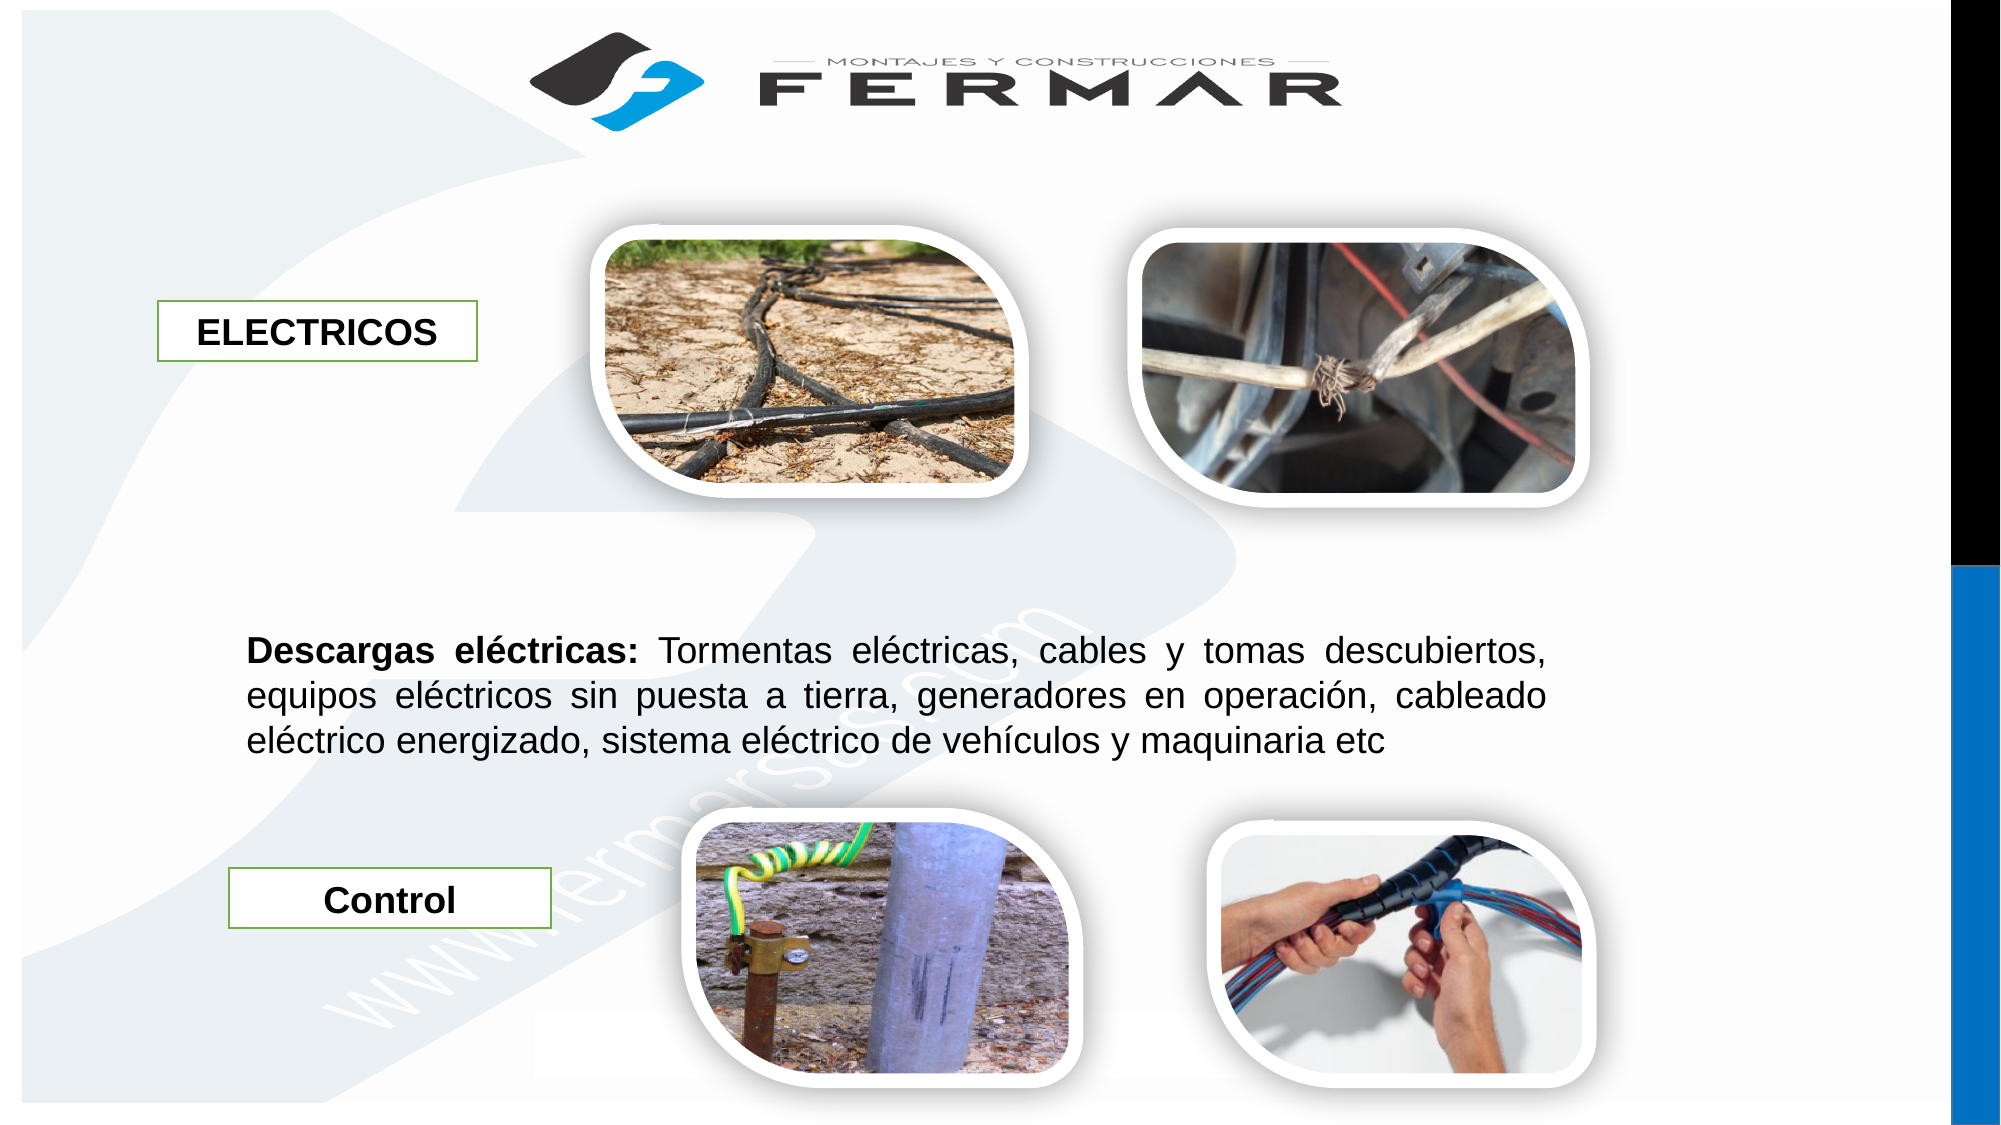

ELECTRICOS
Descargas eléctricas: Tormentas eléctricas, cables y tomas descubiertos, equipos eléctricos sin puesta a tierra, generadores en operación, cableado eléctrico energizado, sistema eléctrico de vehículos y maquinaria etc

Control